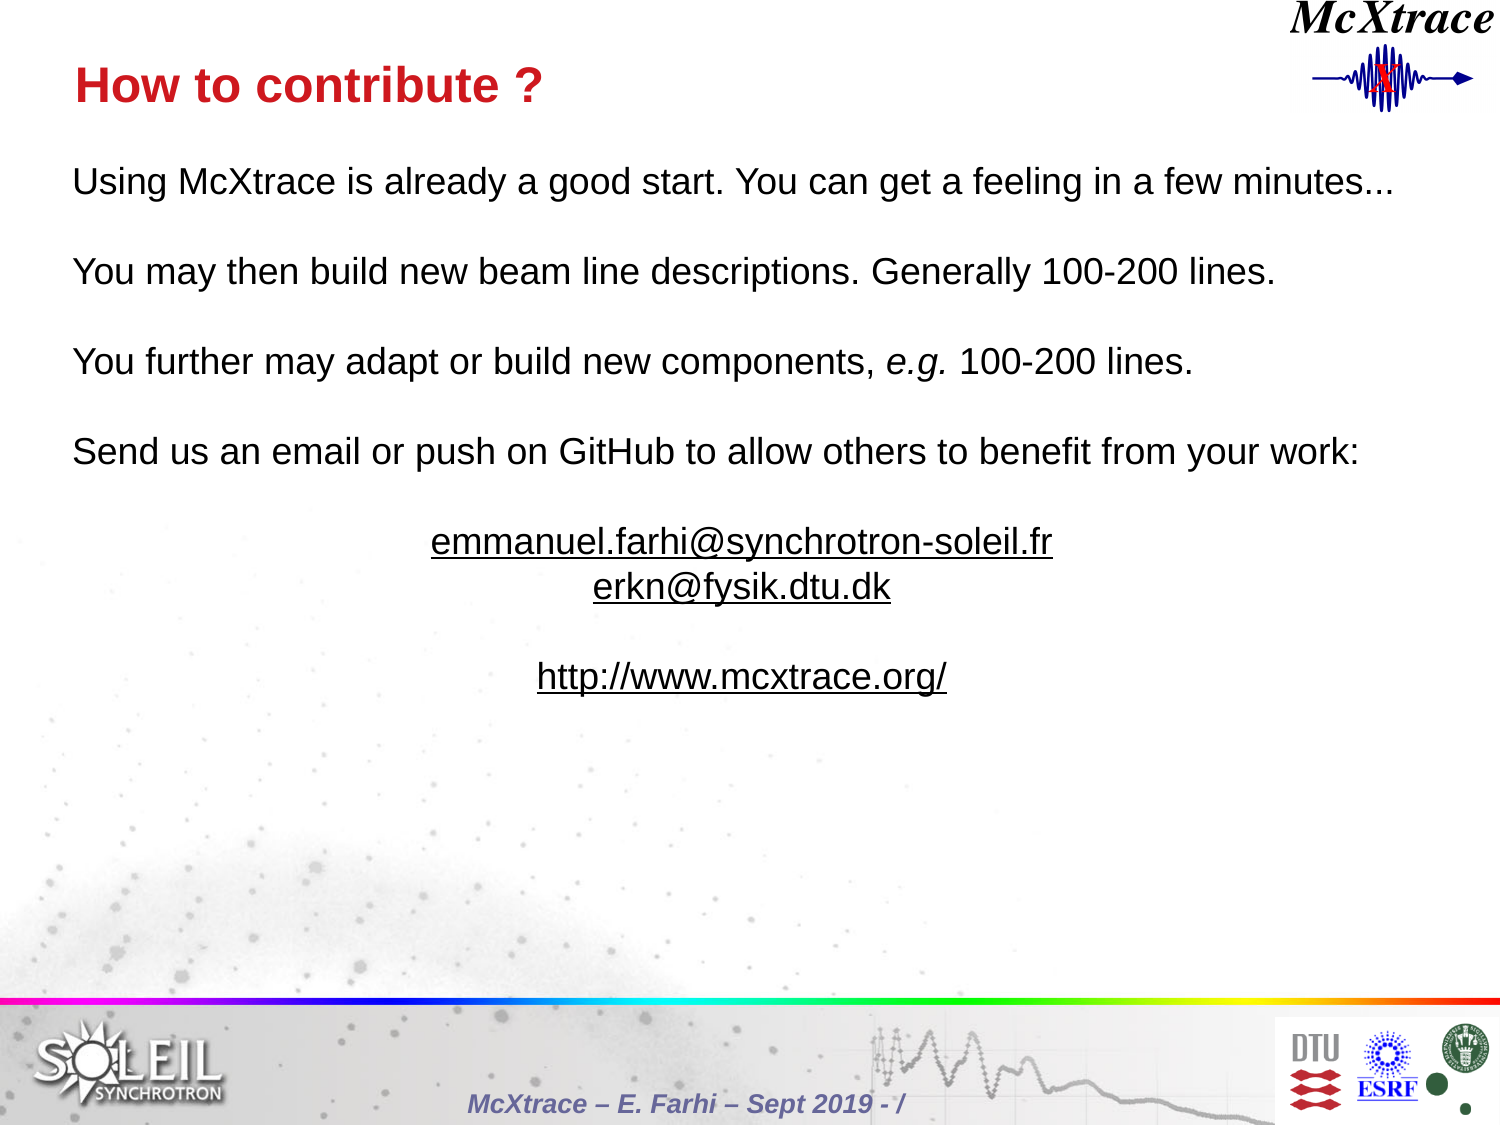

How to contribute ?
Using McXtrace is already a good start. You can get a feeling in a few minutes...

You may then build new beam line descriptions. Generally 100-200 lines.

You further may adapt or build new components, e.g. 100-200 lines.

Send us an email or push on GitHub to allow others to benefit from your work:

emmanuel.farhi@synchrotron-soleil.fr
erkn@fysik.dtu.dk

http://www.mcxtrace.org/